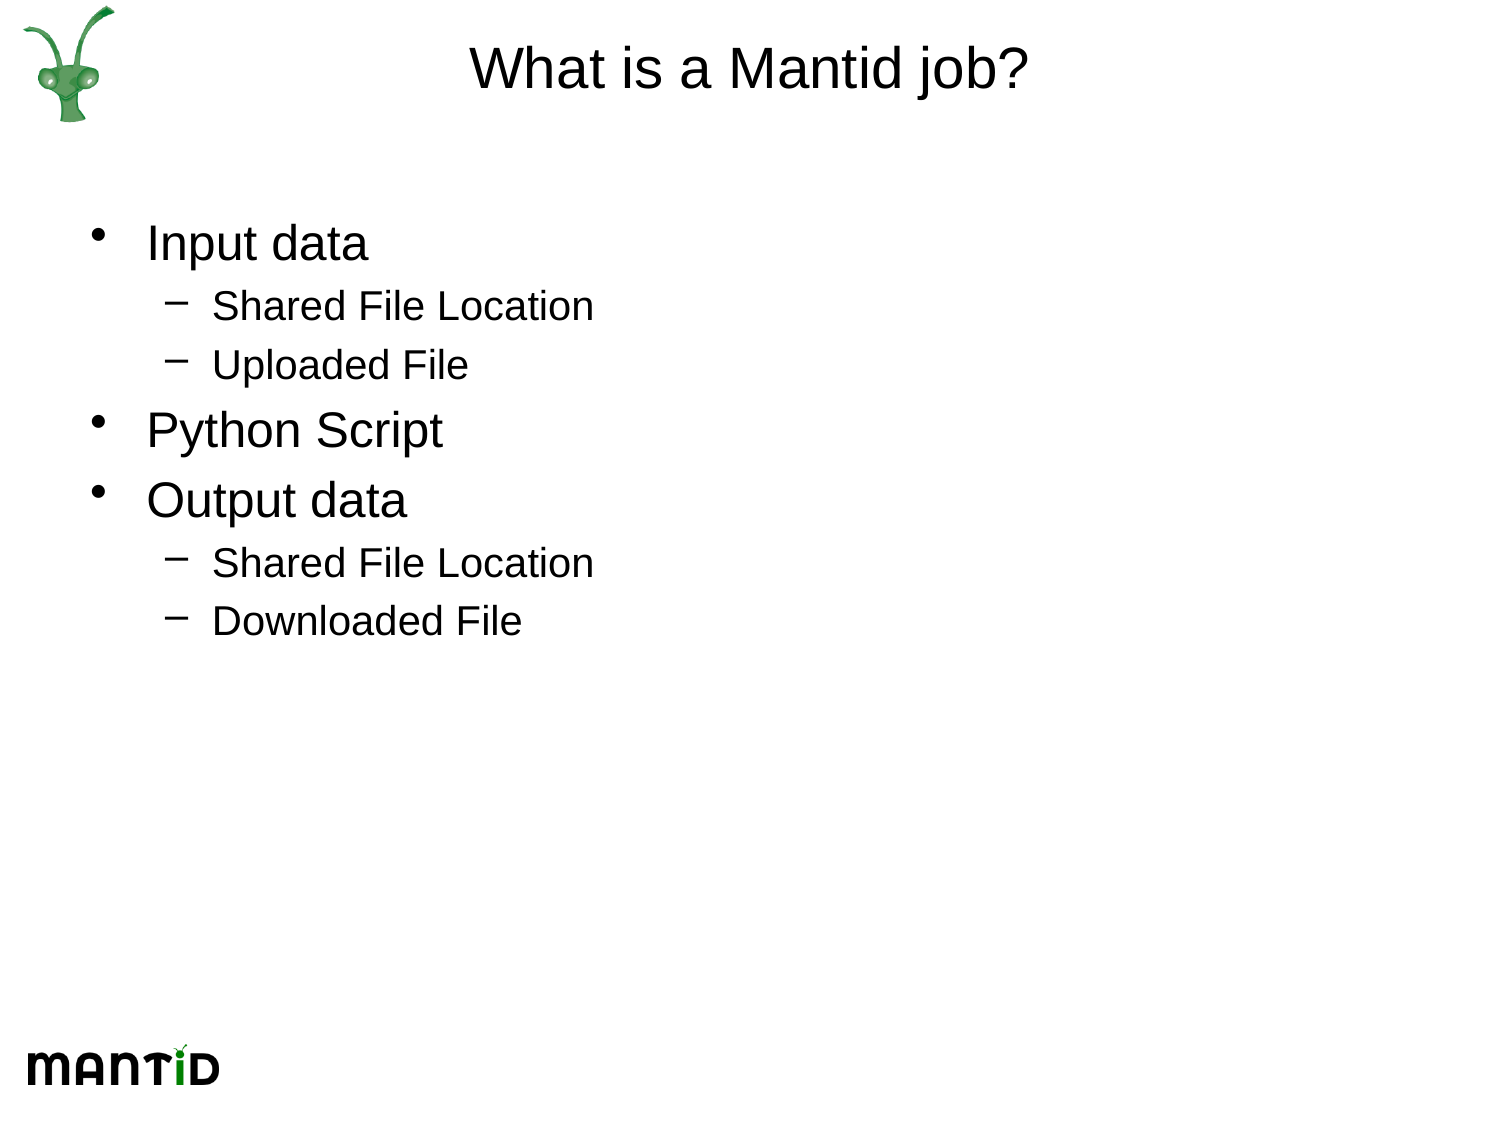

# What is a Mantid job?
Input data
Shared File Location
Uploaded File
Python Script
Output data
Shared File Location
Downloaded File